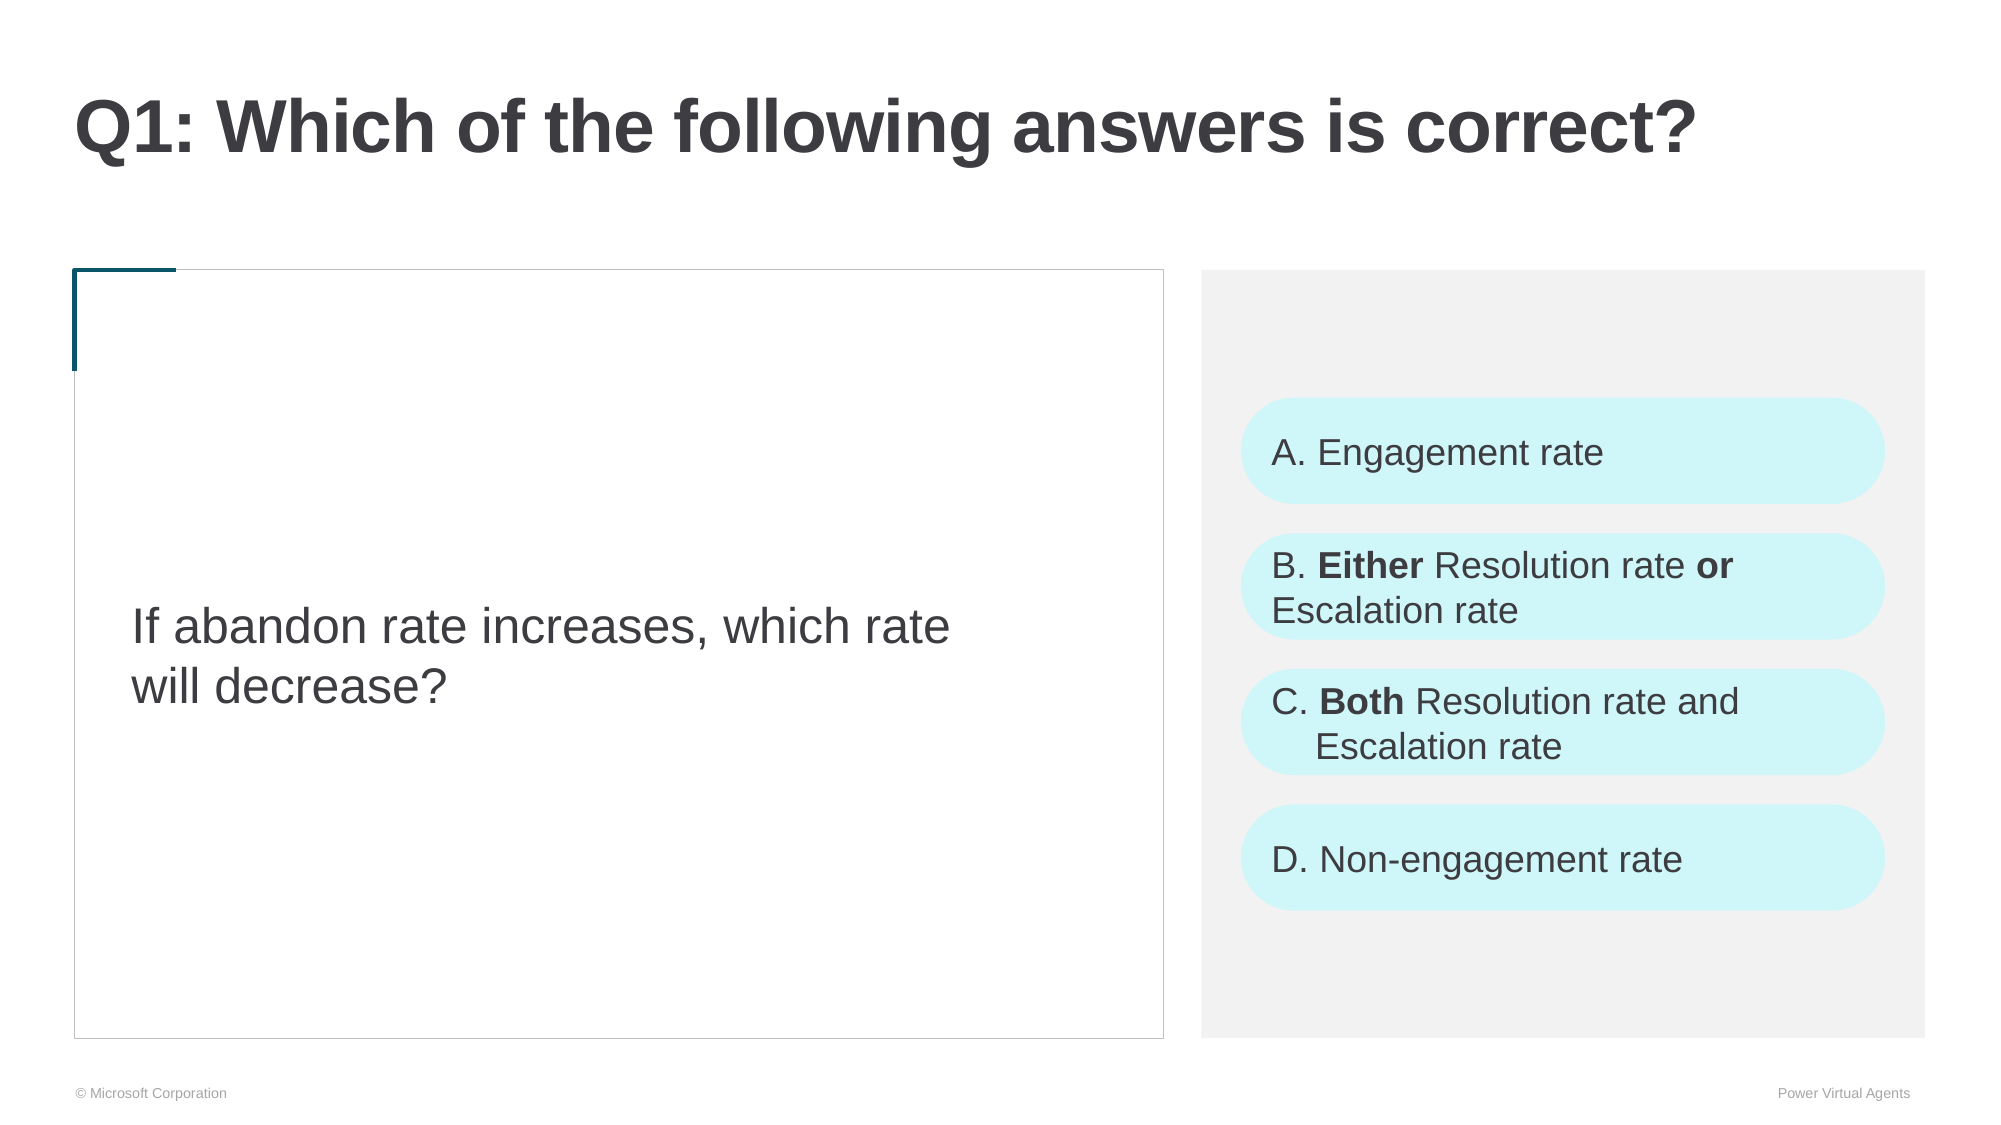

# Q1: Which of the following answers is correct?

A. Engagement rate
B. Either Resolution rate or Escalation rate
C. Both Resolution rate and Escalation rate
D. Non-engagement rate
If abandon rate increases, which rate will decrease?